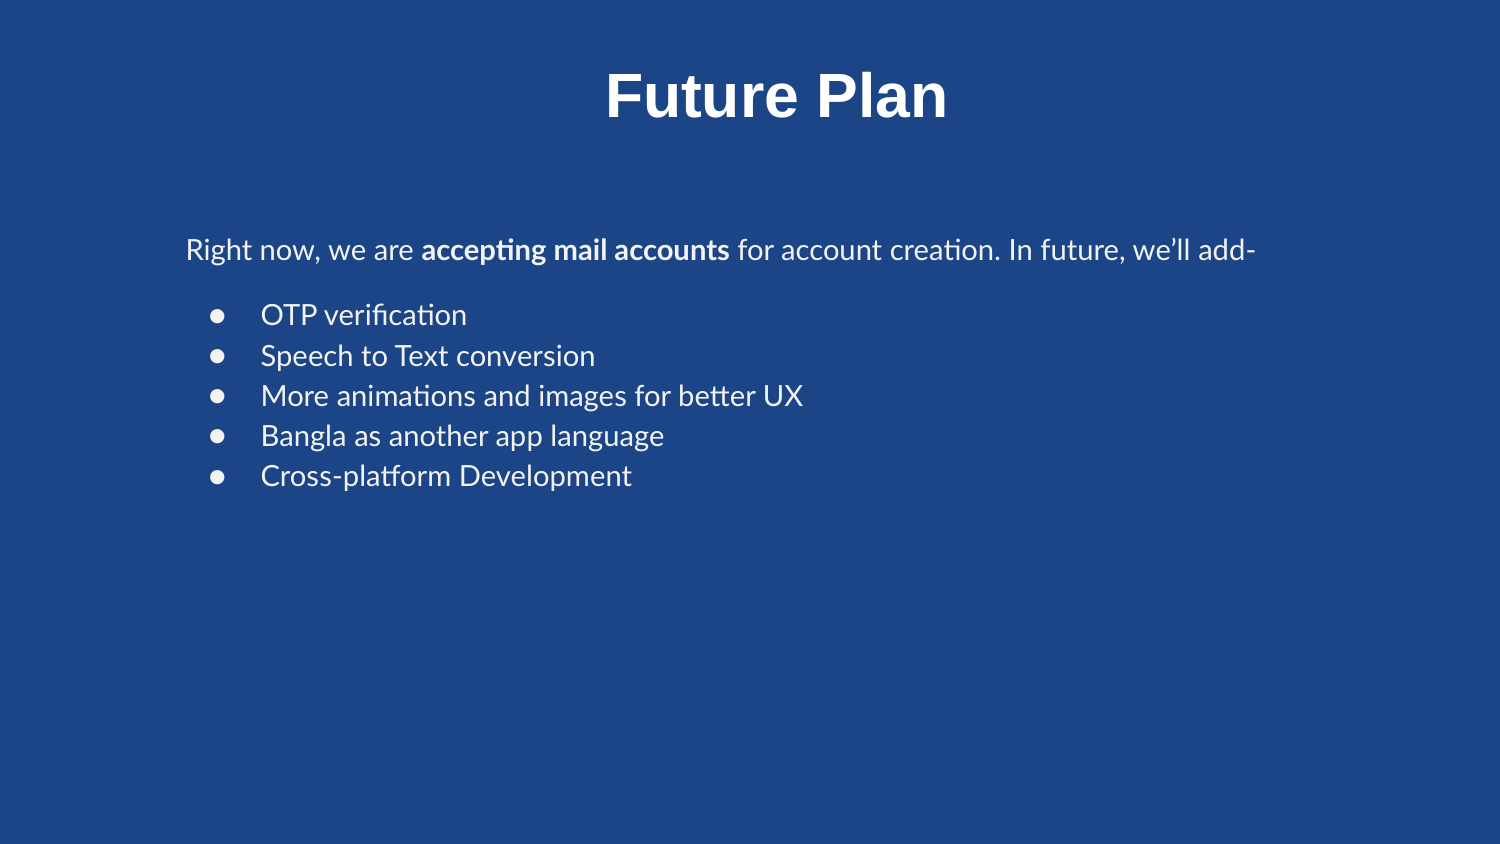

Future Plan
Right now, we are accepting mail accounts for account creation. In future, we’ll add-
OTP verification
Speech to Text conversion
More animations and images for better UX
Bangla as another app language
Cross-platform Development